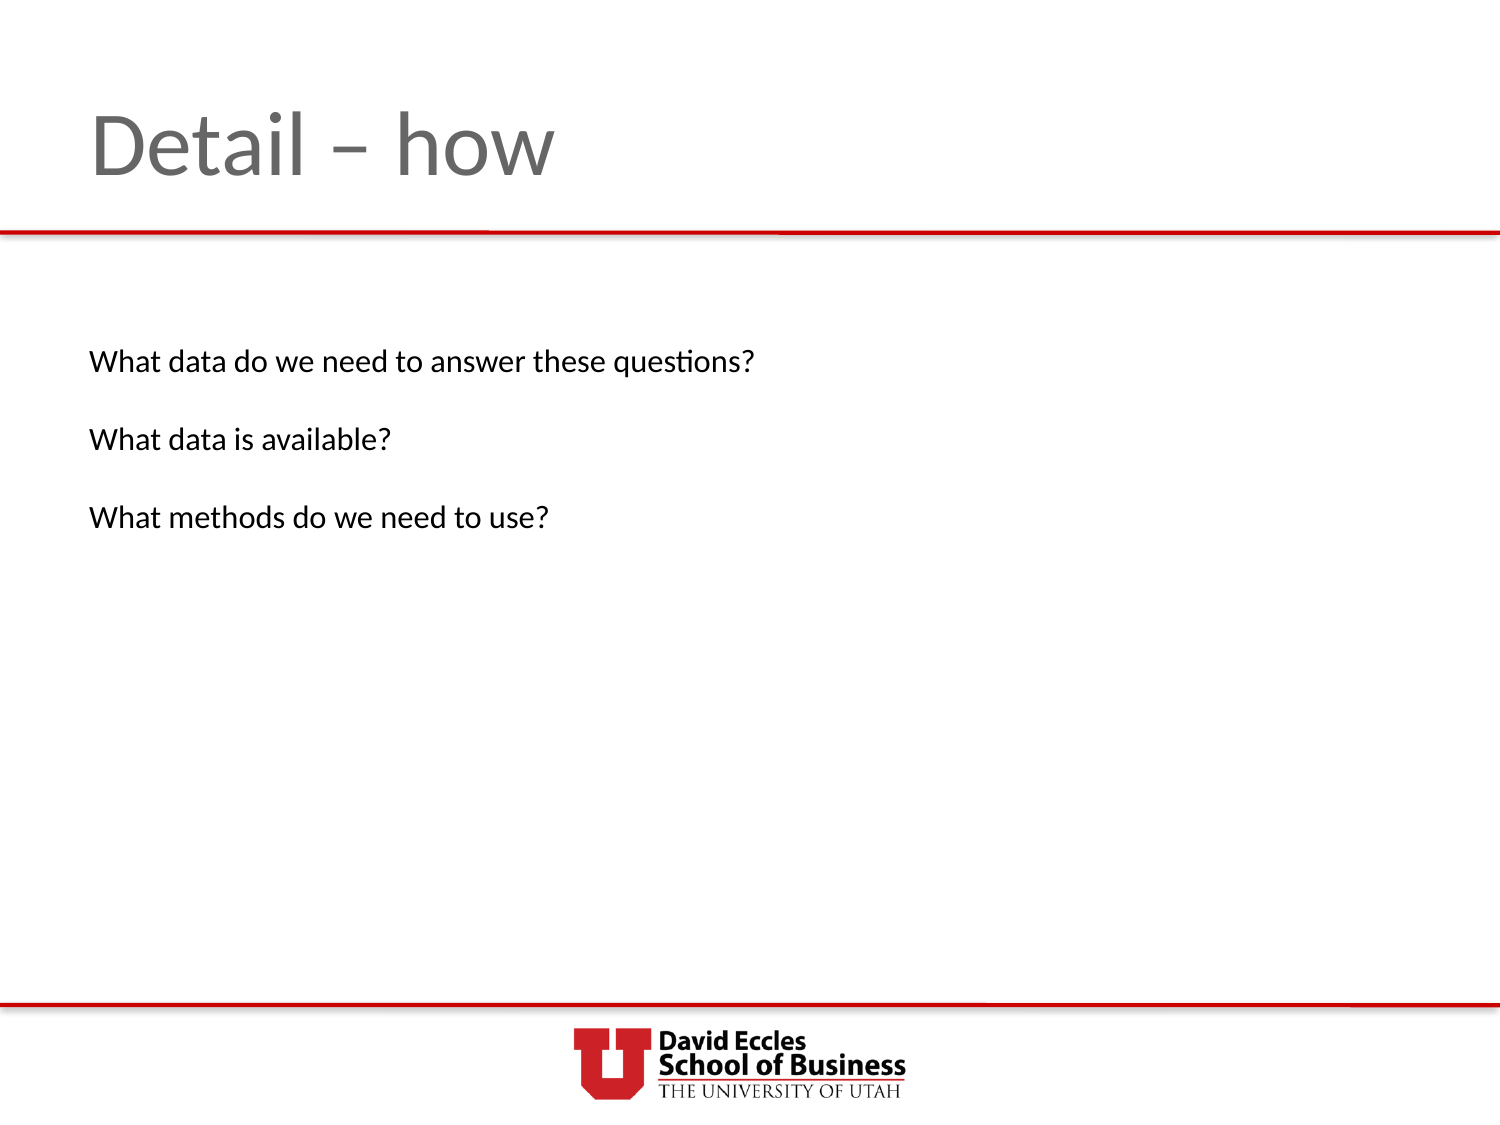

# Detail – how
What data do we need to answer these questions?

What data is available?

What methods do we need to use?